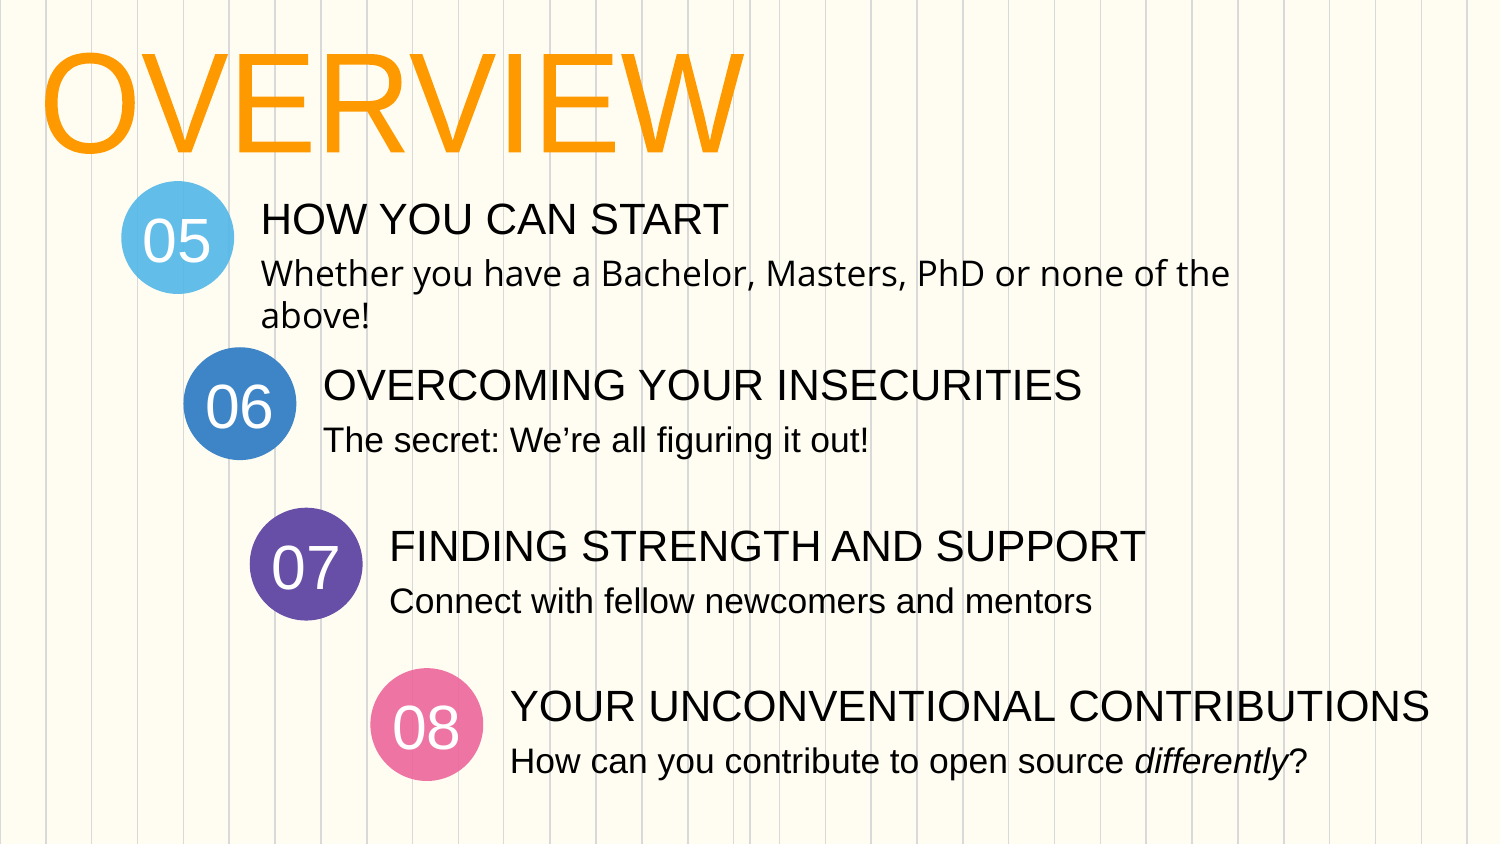

OVERVIEW
HOW YOU CAN START

05
Whether you have a Bachelor, Masters, PhD or none of the above!
OVERCOMING YOUR INSECURITIES
06
The secret: We’re all figuring it out!

FINDING STRENGTH AND SUPPORT
07
Connect with fellow newcomers and mentors

YOUR UNCONVENTIONAL CONTRIBUTIONS

08
How can you contribute to open source differently?